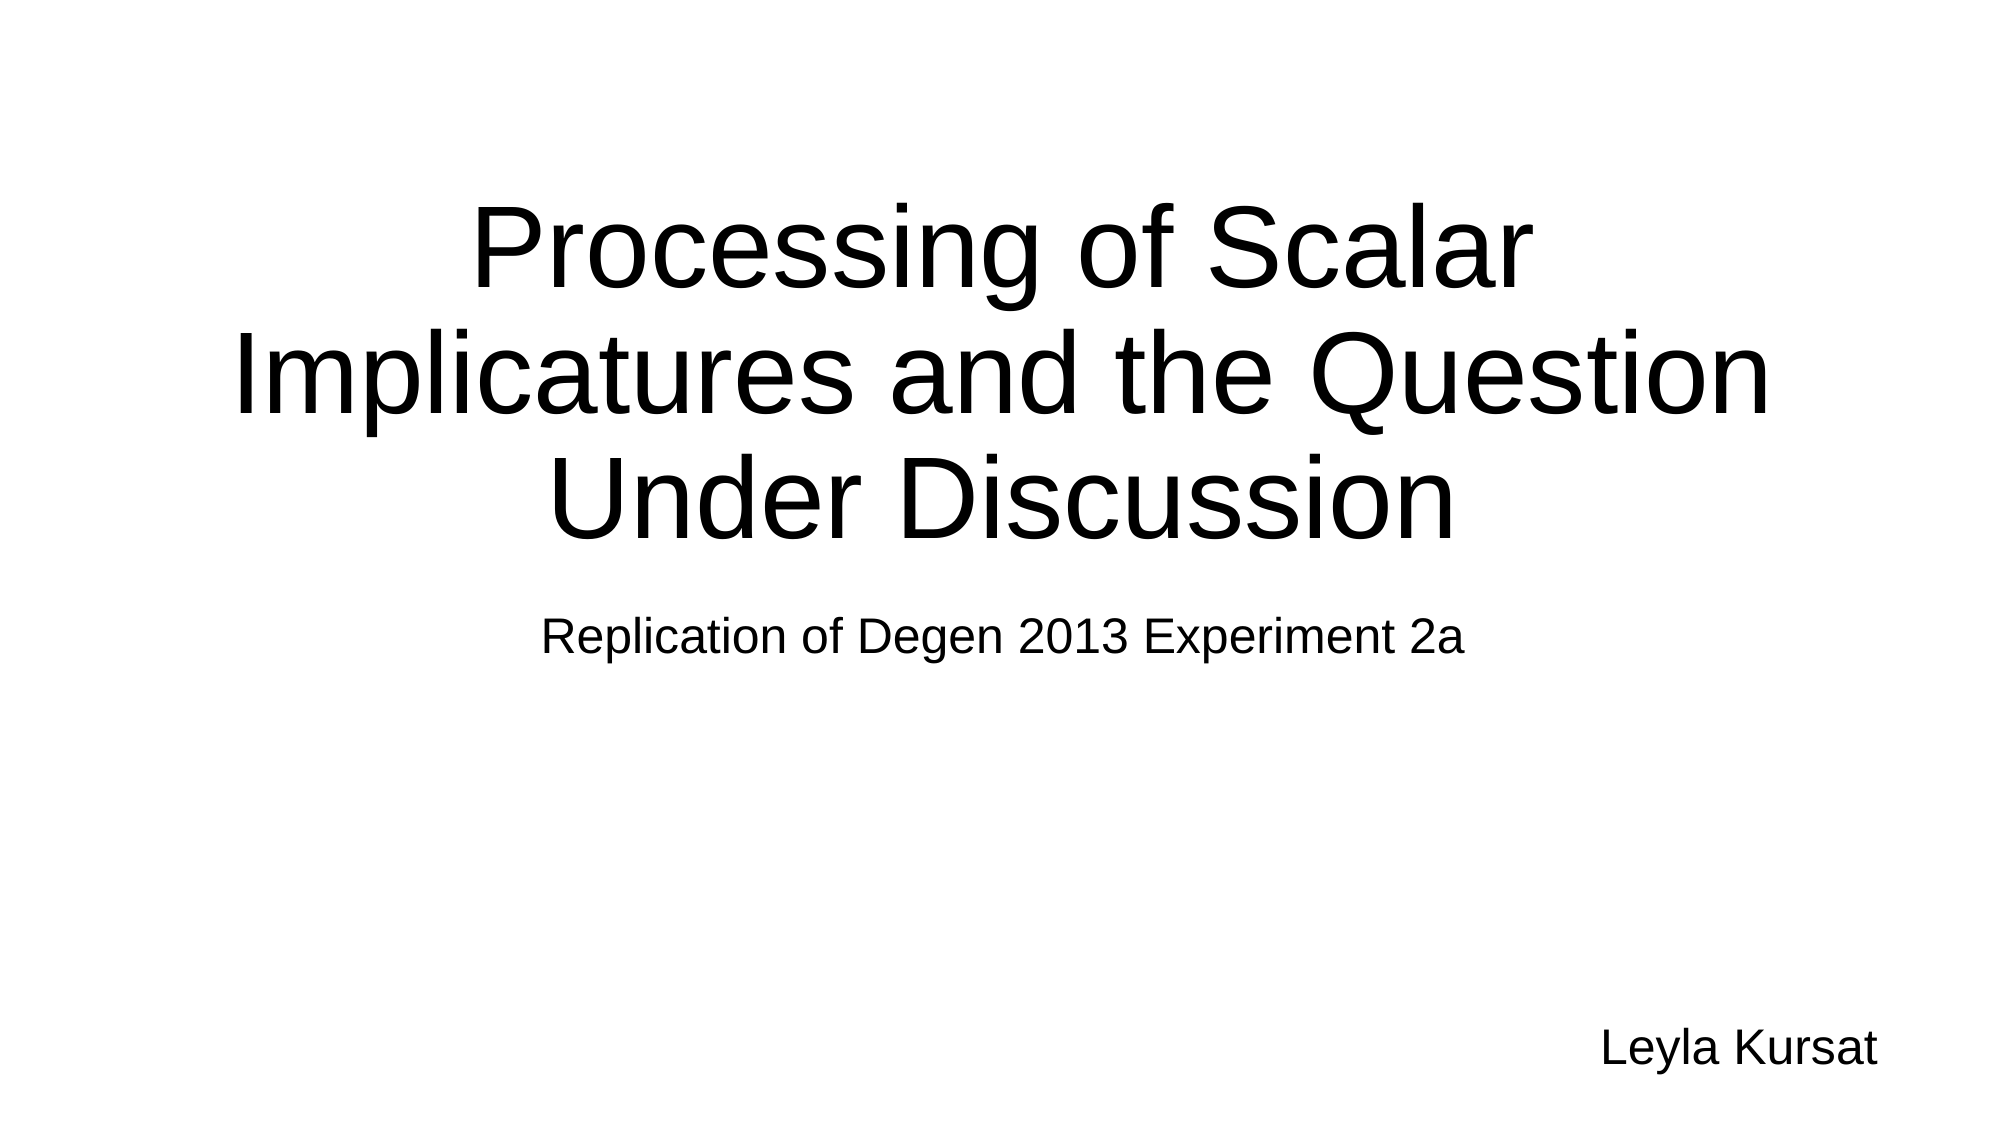

# Processing of Scalar Implicatures and the Question Under Discussion
Replication of Degen 2013 Experiment 2a
Leyla Kursat